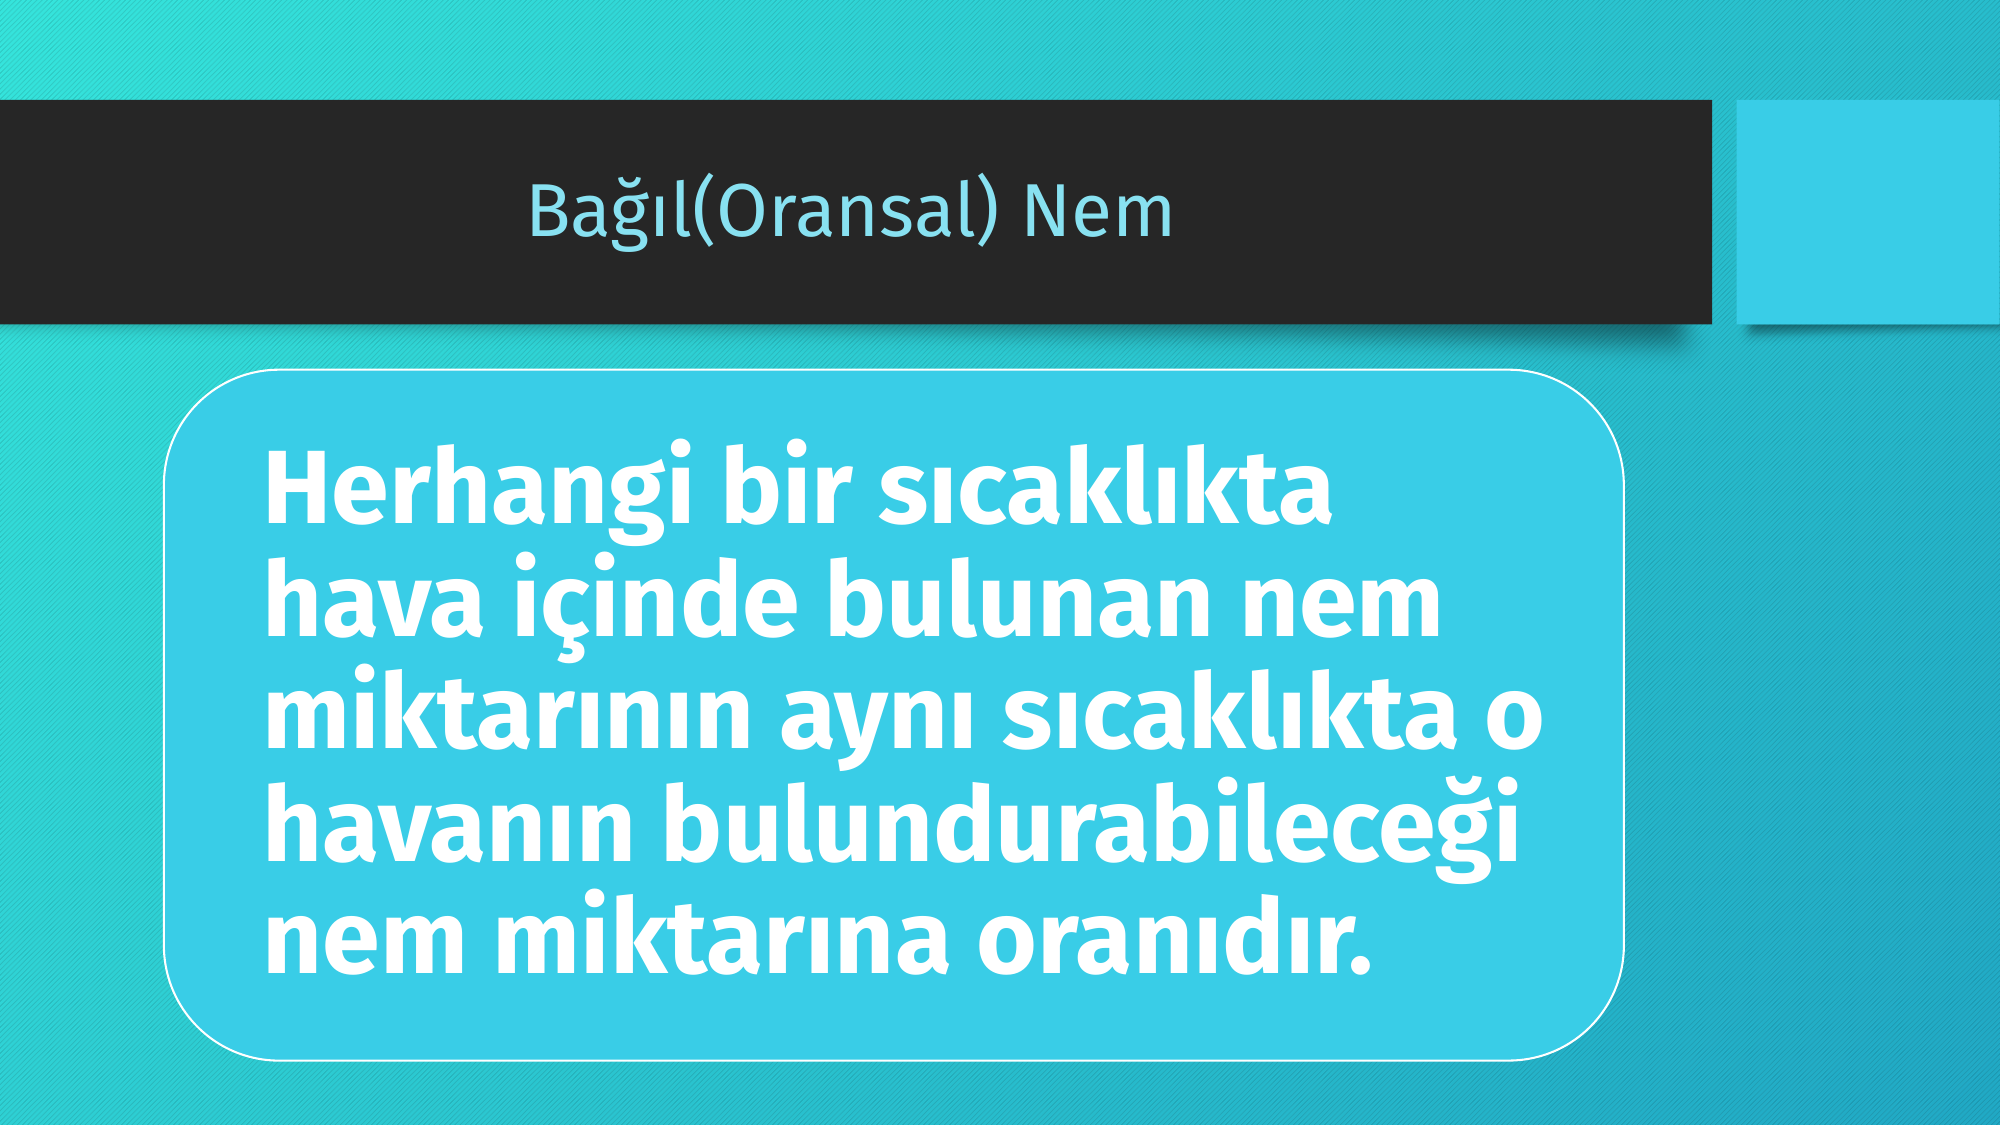

# Bağıl(Oransal) Nem
Herhangi bir sıcaklıkta hava içinde bulunan nem miktarının aynı sıcaklıkta o havanın bulundurabileceği nem miktarına oranıdır.